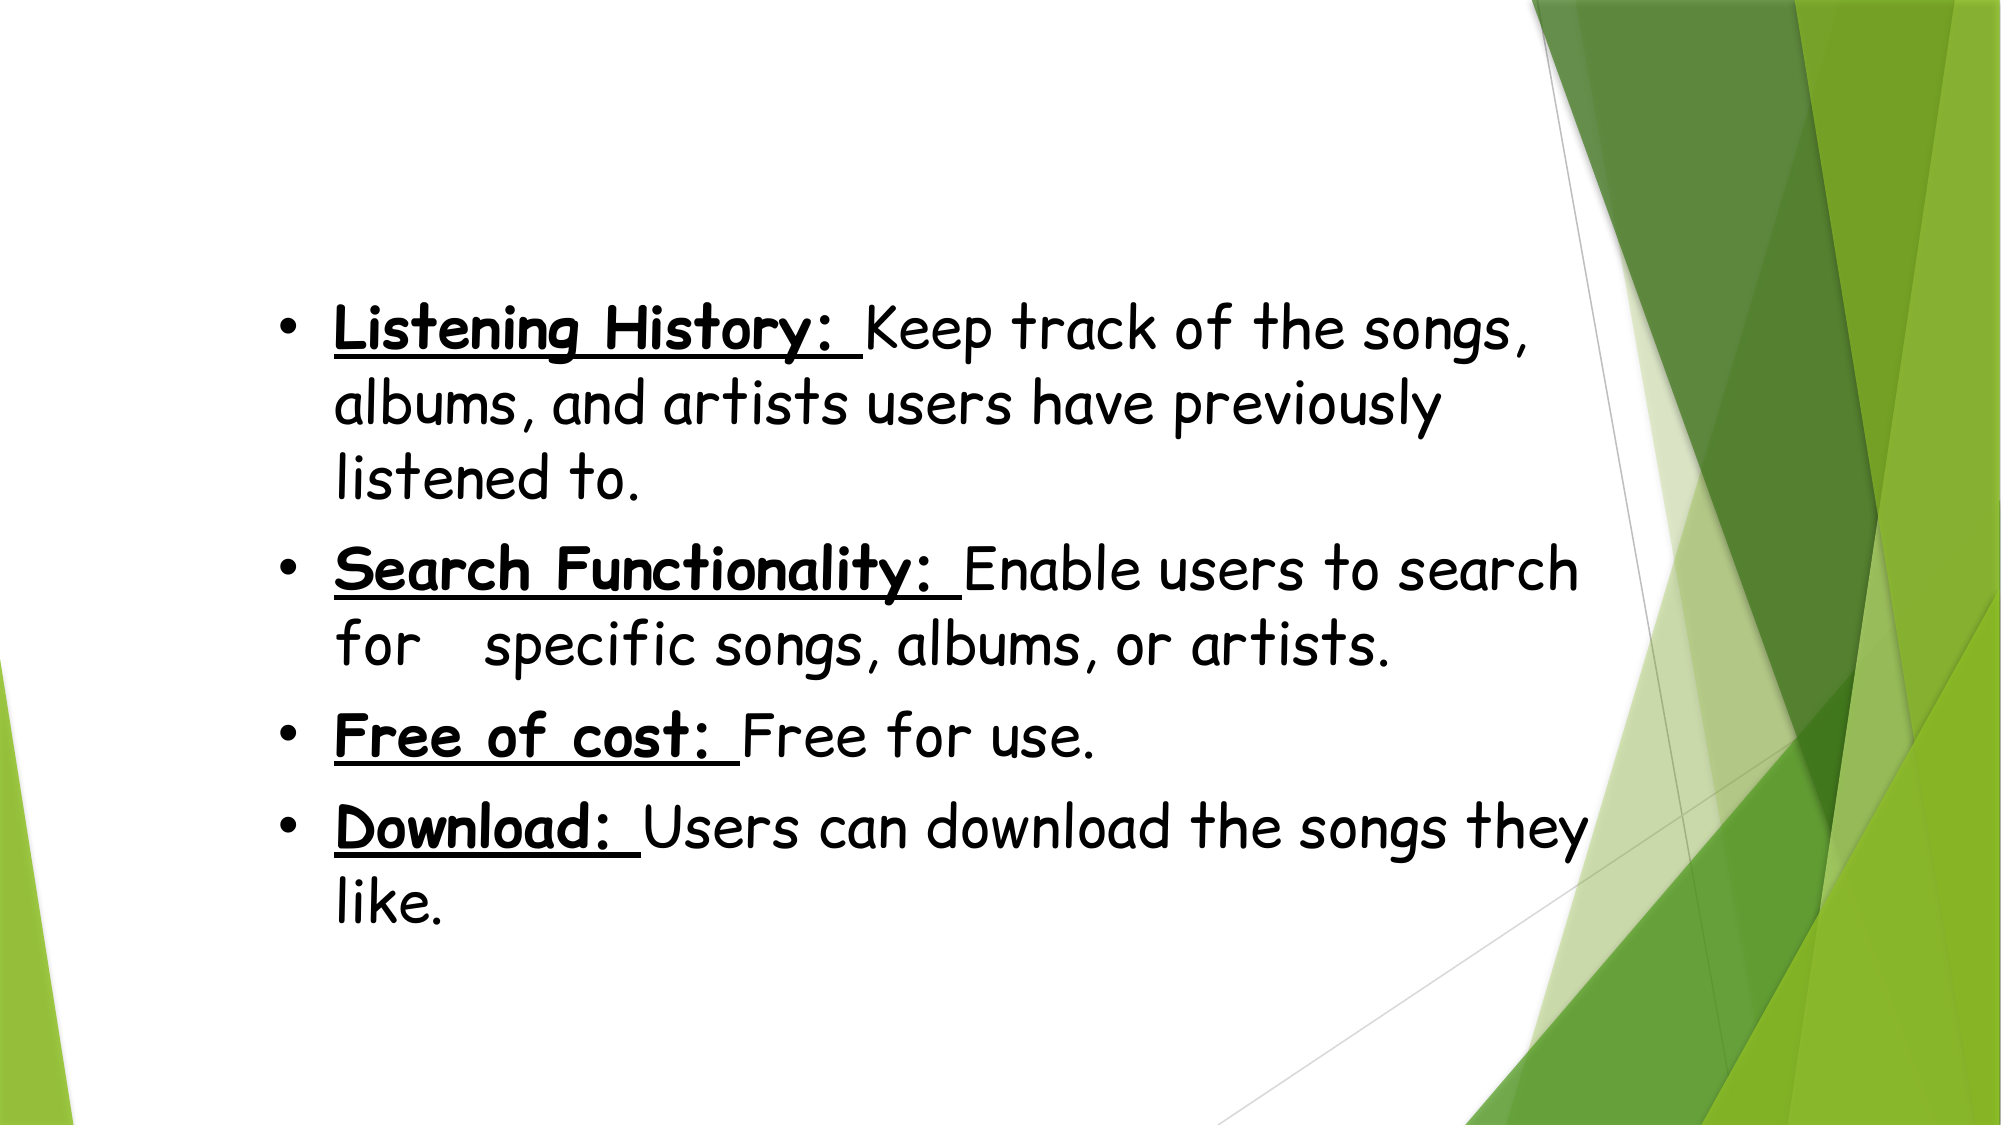

Listening History: Keep track of the songs, albums, and artists users have previously listened to.
Search Functionality: Enable users to search for 	specific songs, albums, or artists.
Free of cost: Free for use.
Download: Users can download the songs they like.